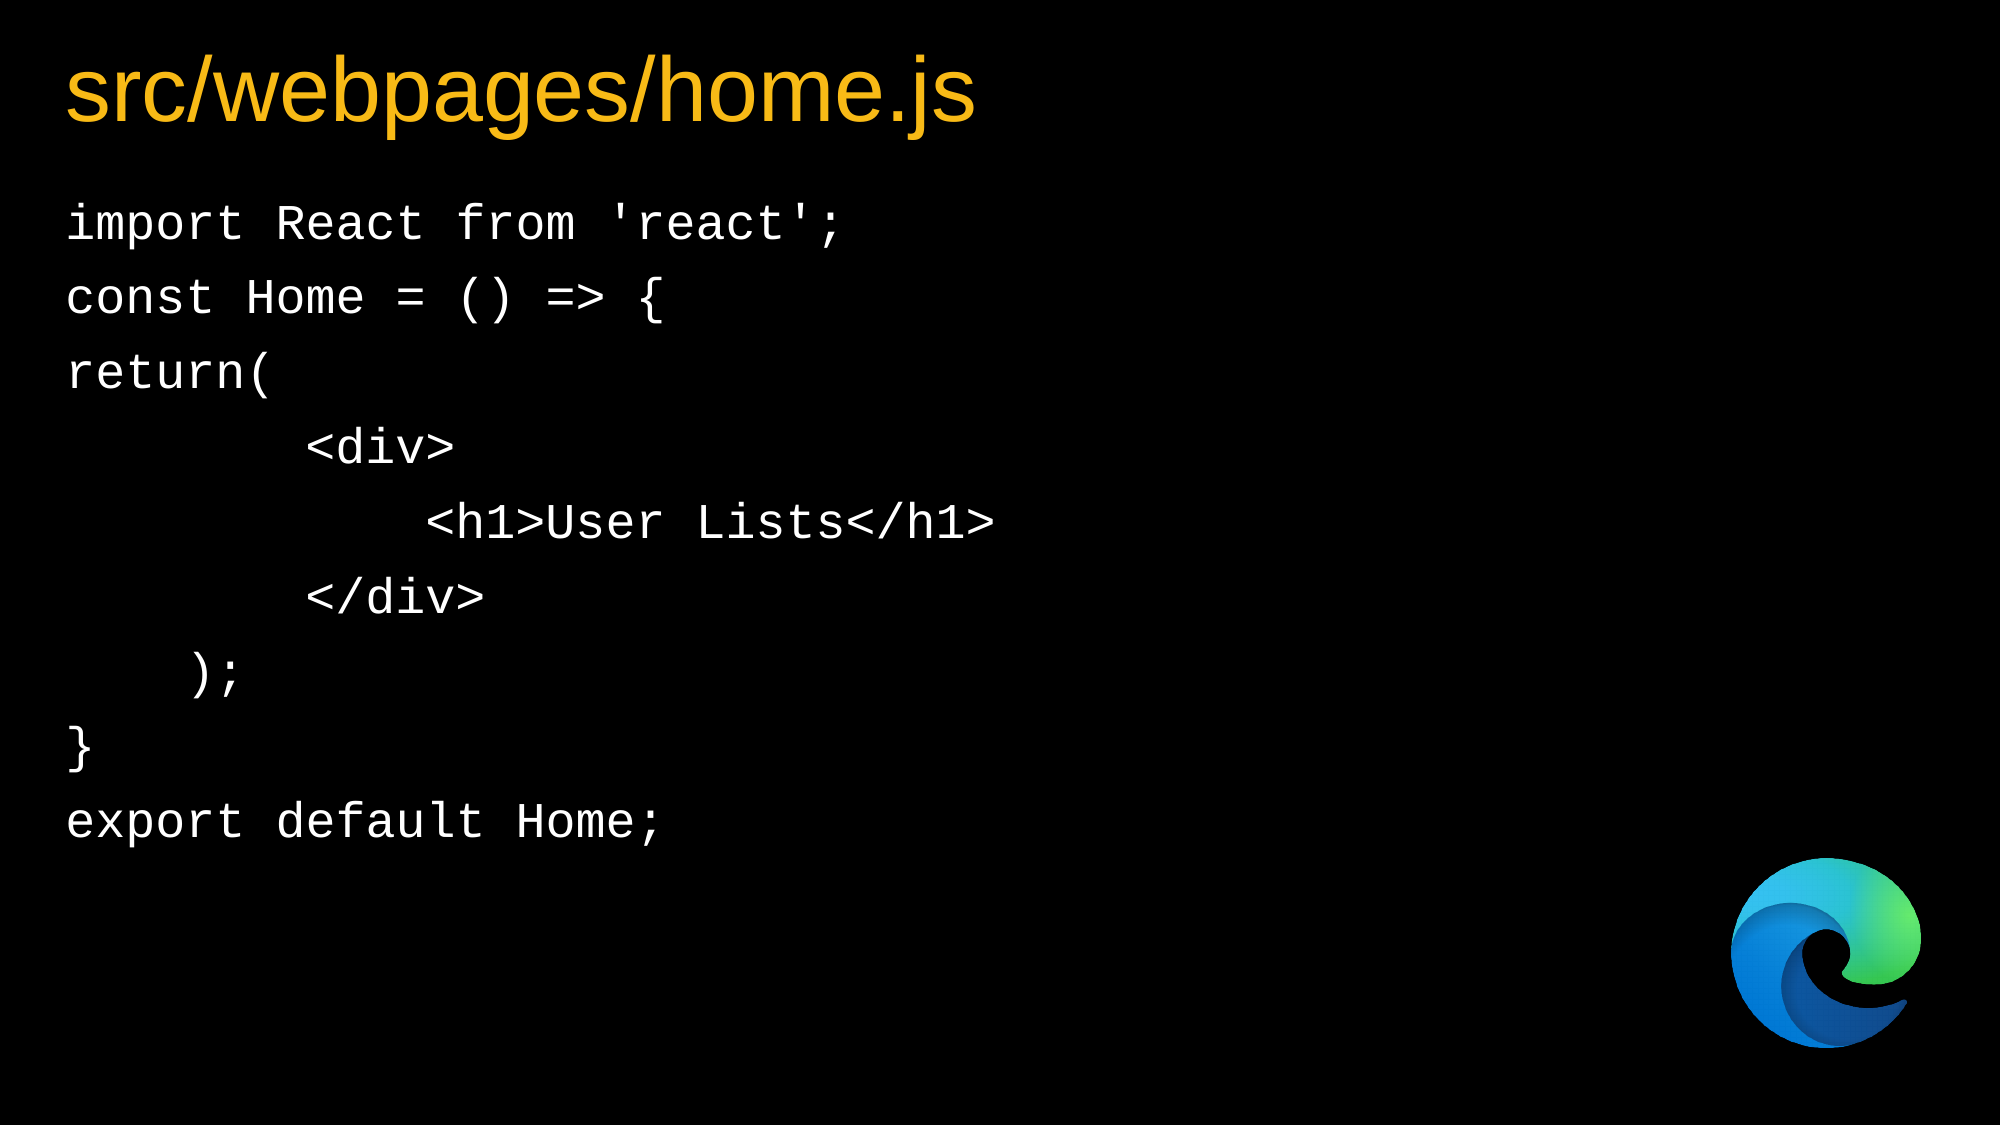

# src/webpages/home.js
import React from 'react';
const Home = () => {
return(
        <div>
            <h1>User Lists</h1>
        </div>
    );
}
export default Home;